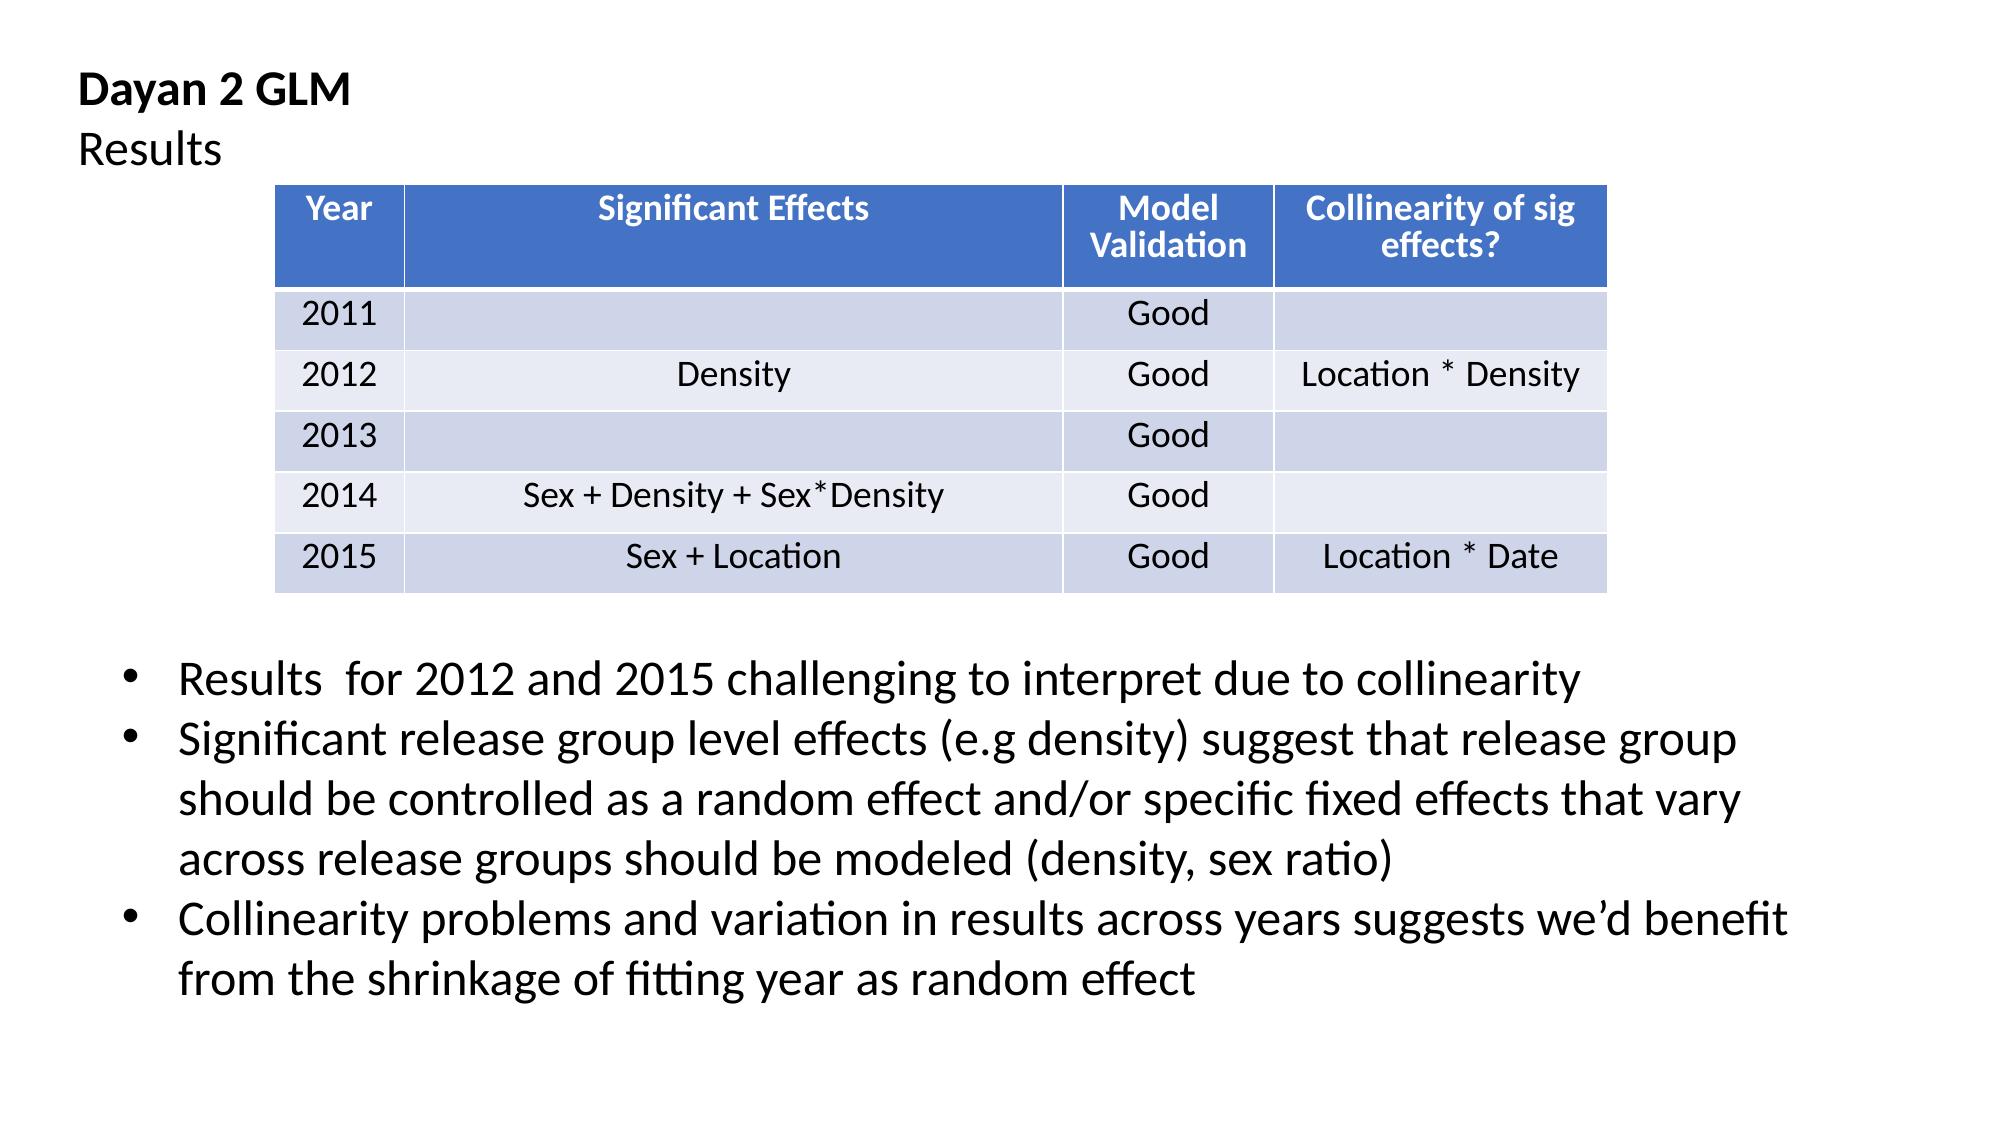

Dayan 2 GLM
Results
| Year | Significant Effects | Model Validation | Collinearity of sig effects? |
| --- | --- | --- | --- |
| 2011 |  | Good |  |
| 2012 | Density | Good | Location \* Density |
| 2013 |  | Good |  |
| 2014 | Sex + Density + Sex\*Density | Good |  |
| 2015 | Sex + Location | Good | Location \* Date |
Results  for 2012 and 2015 challenging to interpret due to collinearity
Significant release group level effects (e.g density) suggest that release group should be controlled as a random effect and/or specific fixed effects that vary across release groups should be modeled (density, sex ratio)
Collinearity problems and variation in results across years suggests we’d benefit from the shrinkage of fitting year as random effect